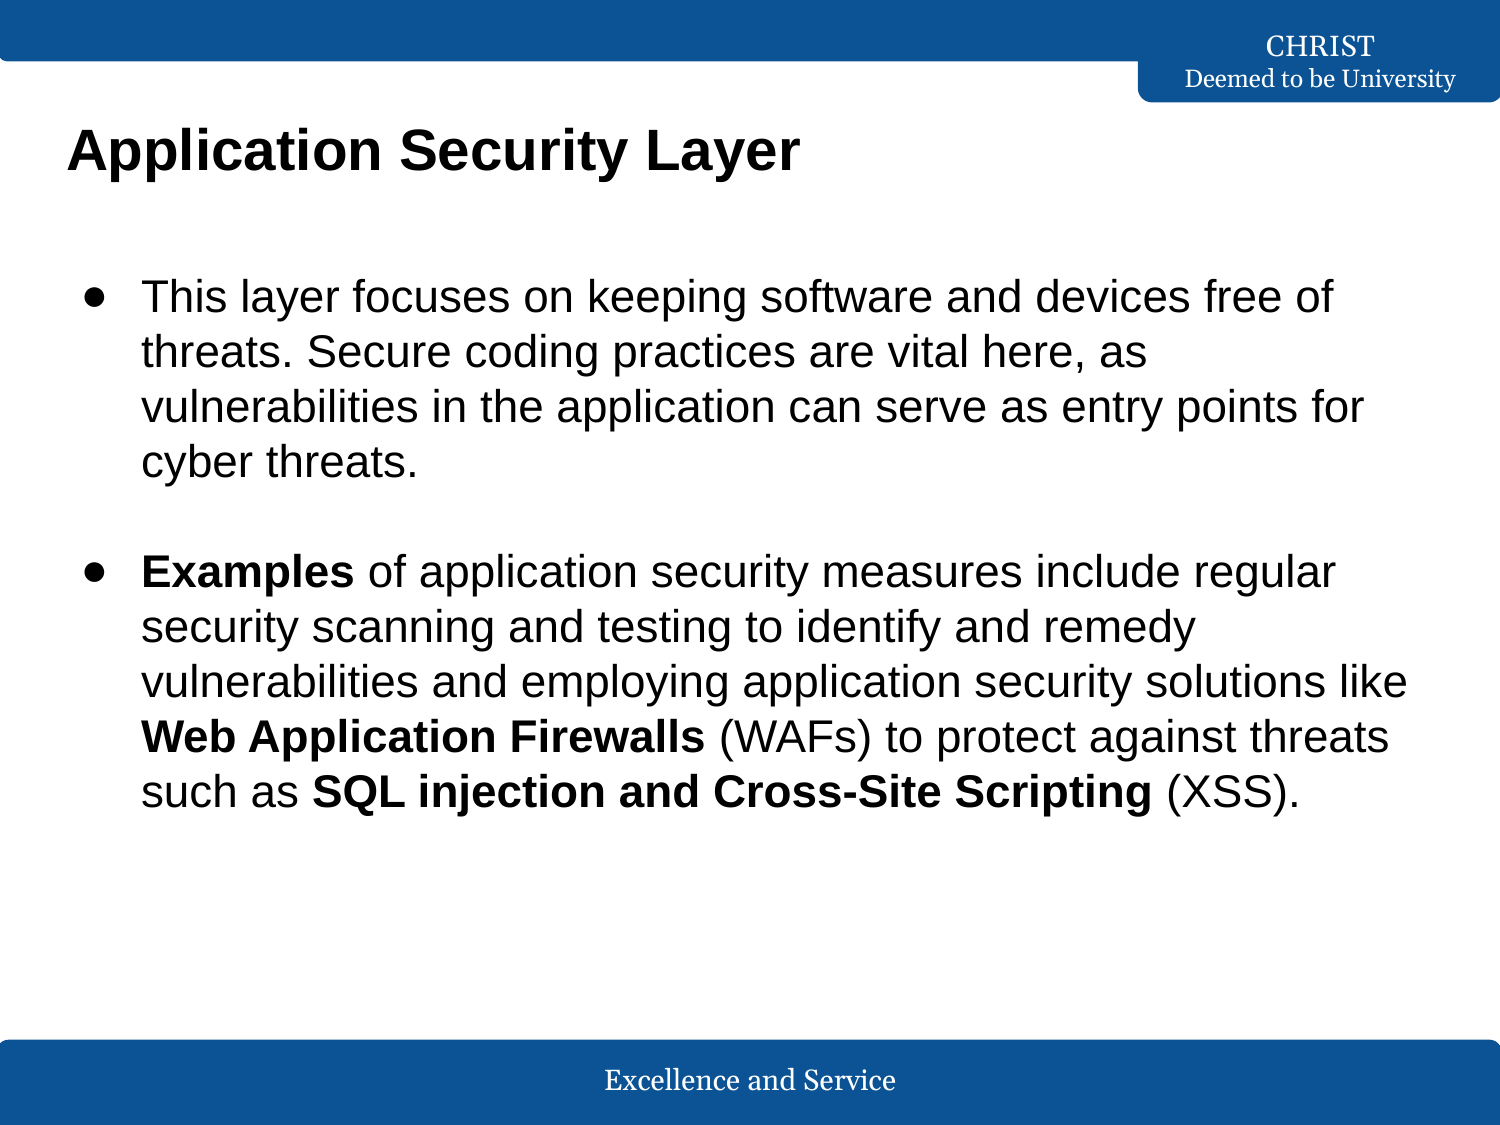

# Application Security Layer
This layer focuses on keeping software and devices free of threats. Secure coding practices are vital here, as vulnerabilities in the application can serve as entry points for cyber threats.

Examples of application security measures include regular security scanning and testing to identify and remedy vulnerabilities and employing application security solutions like Web Application Firewalls (WAFs) to protect against threats such as SQL injection and Cross-Site Scripting (XSS).